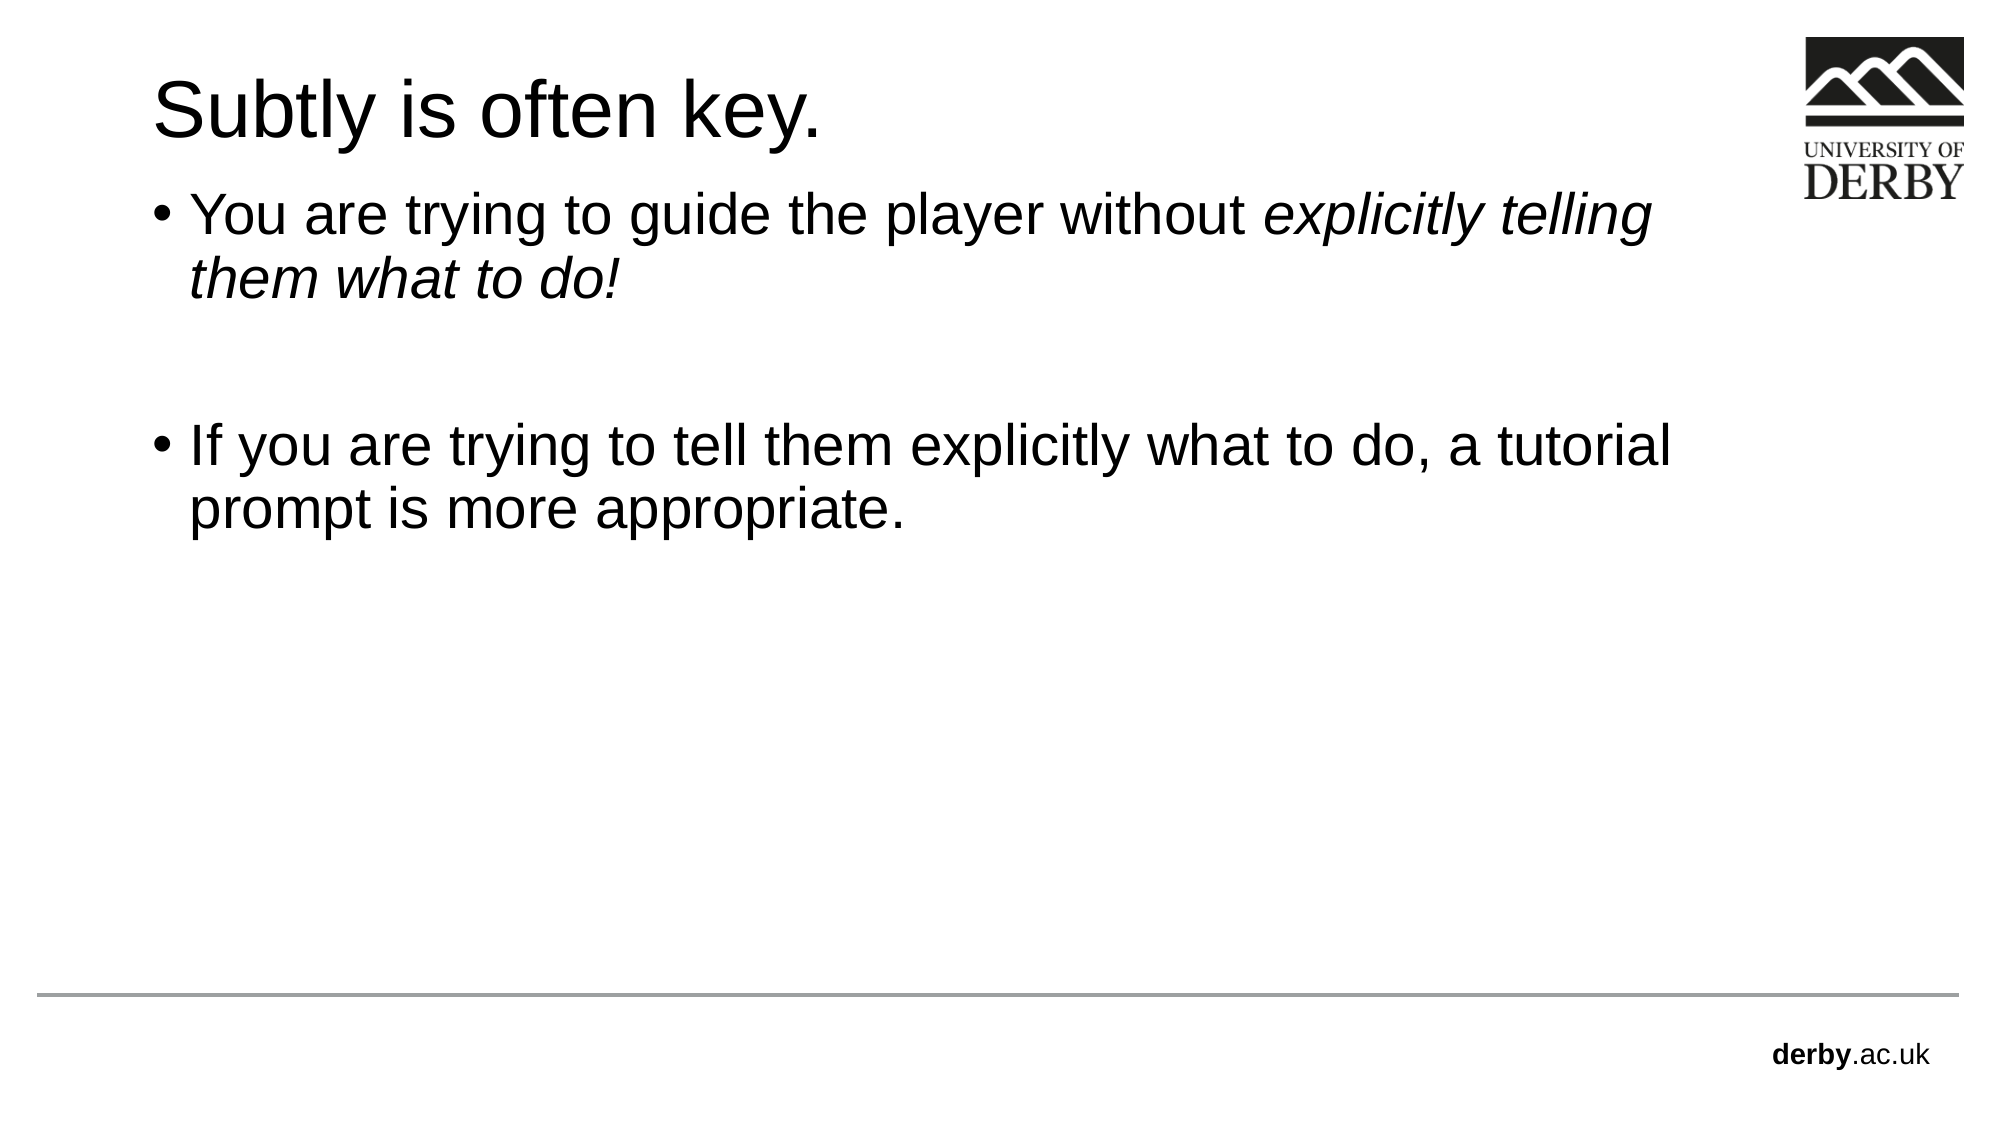

# Subtly is often key.
You are trying to guide the player without explicitly telling them what to do!

If you are trying to tell them explicitly what to do, a tutorial prompt is more appropriate.